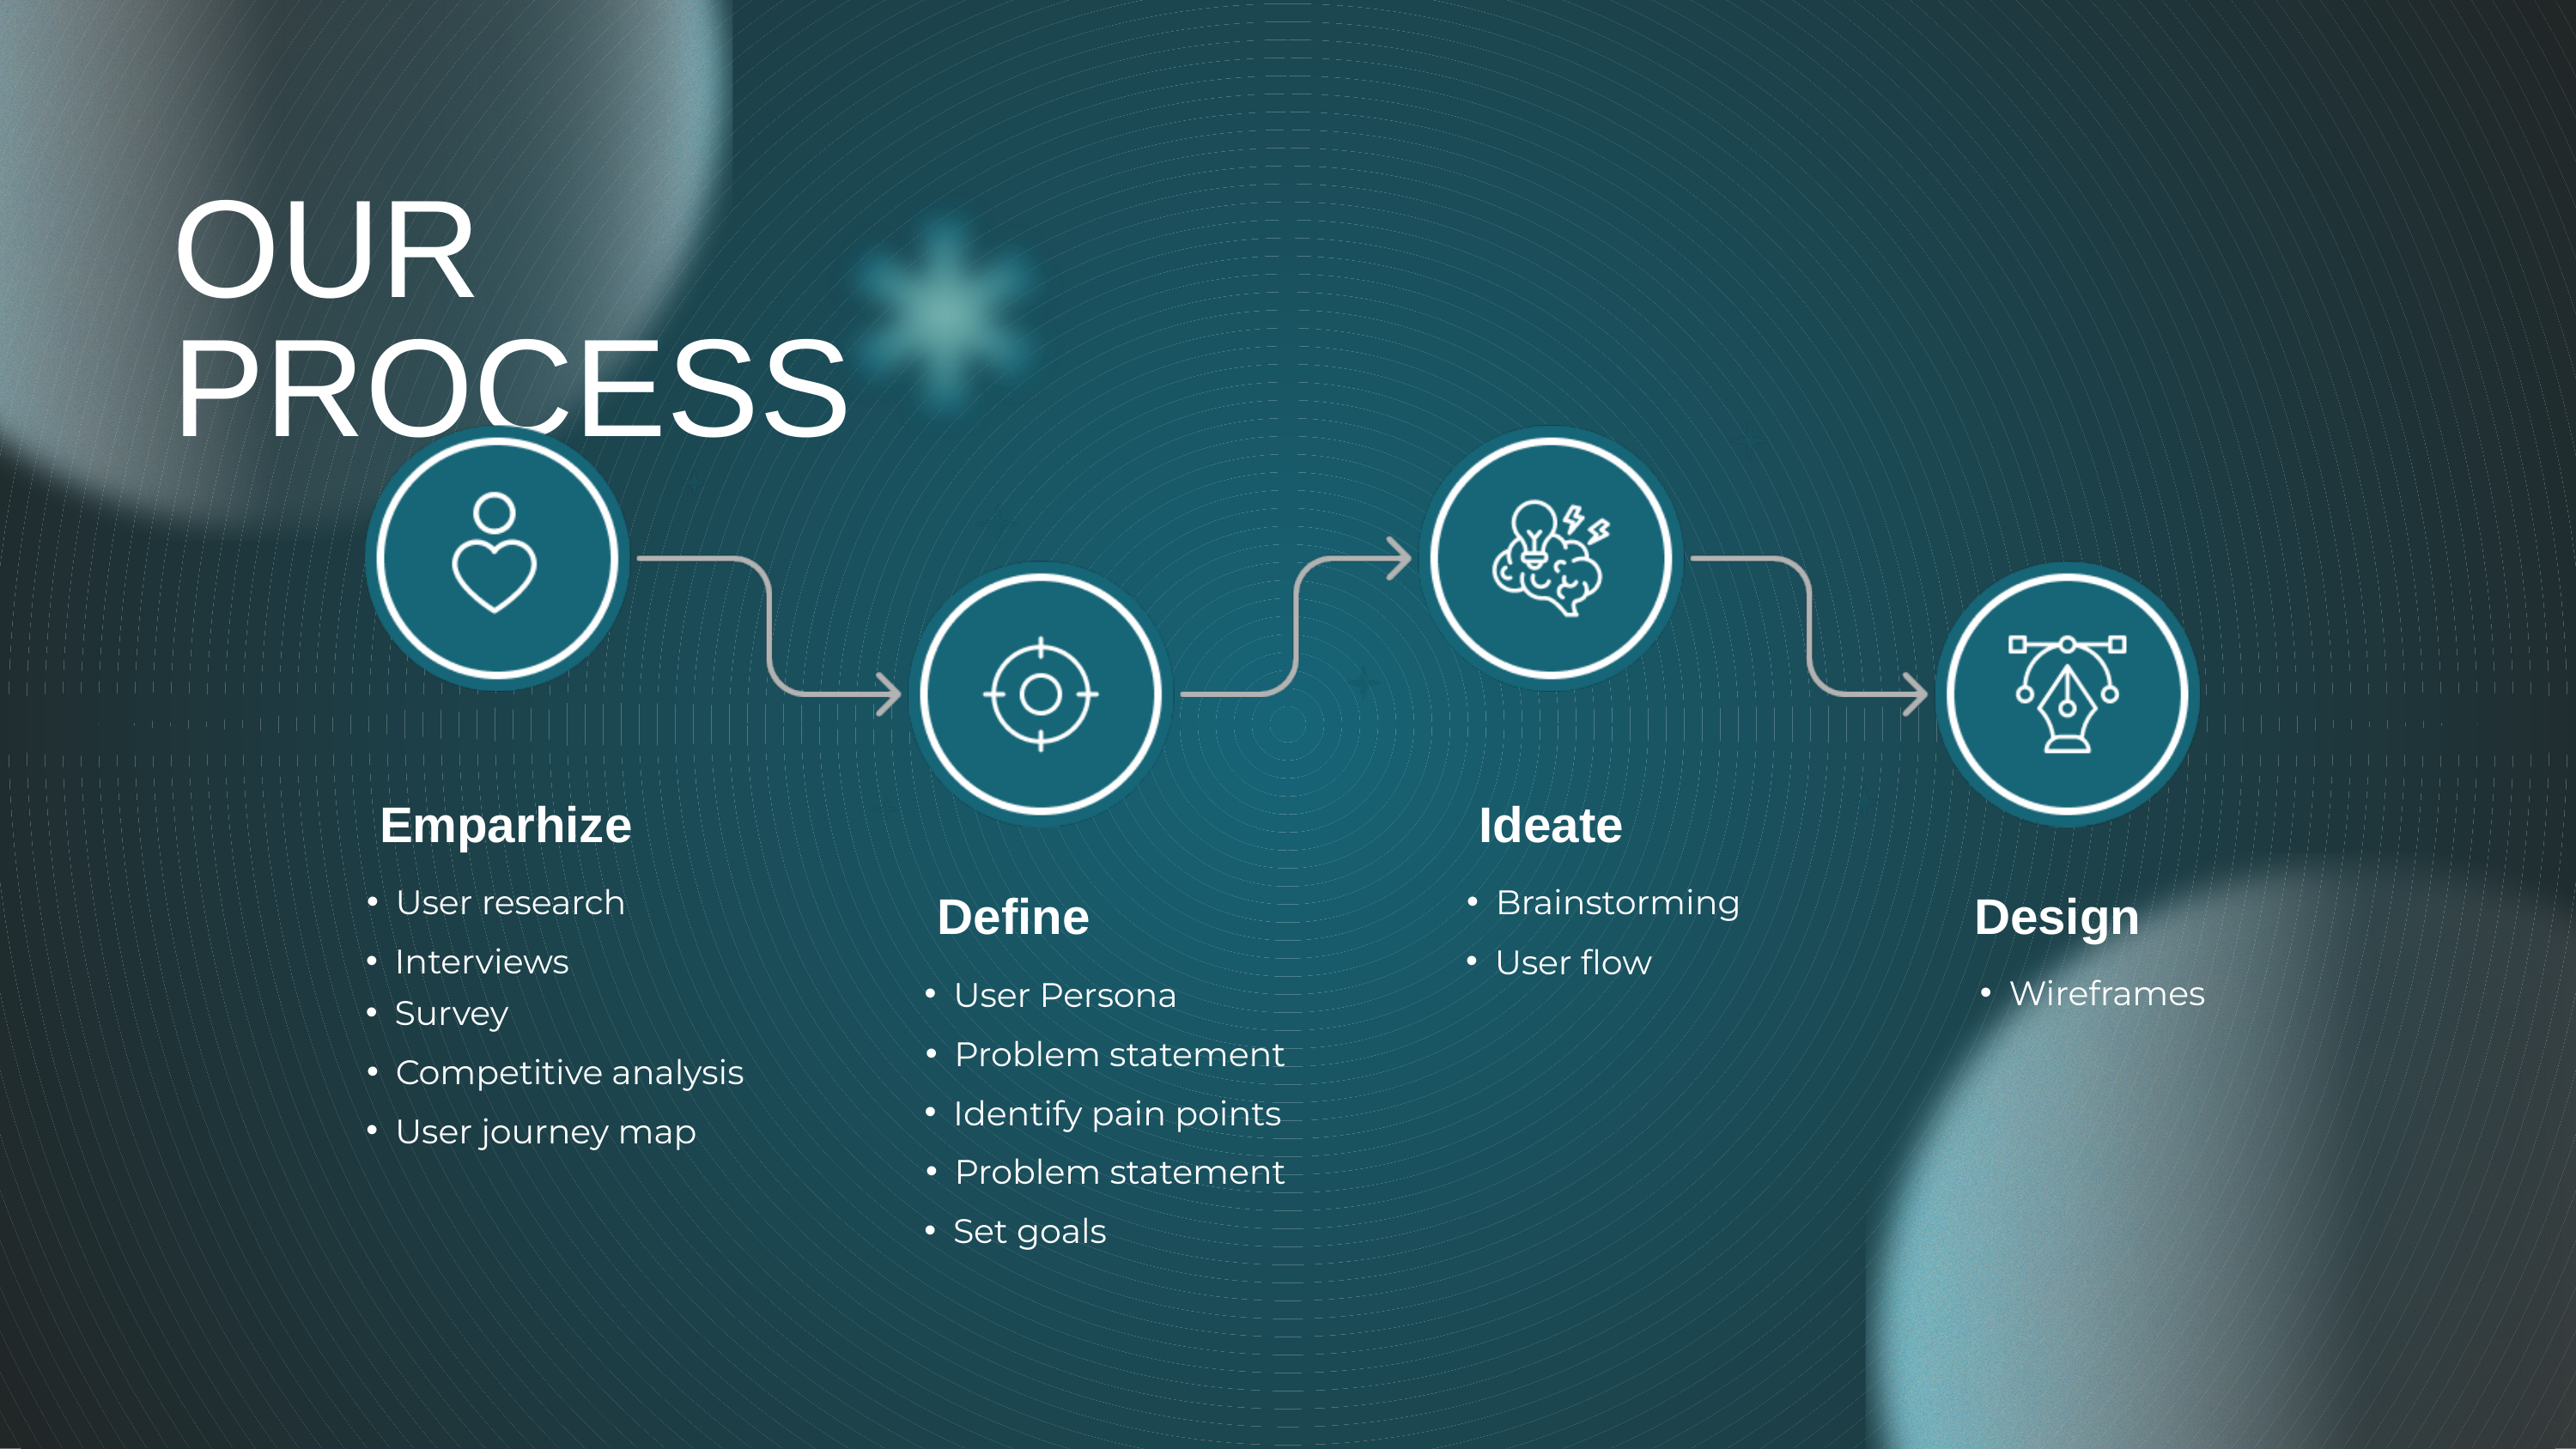

OUR PROCESS

Emparhize
Ideate

Define
Design
User research
Interviews
Survey
Competitive analysis
User journey map
Brainstorming
User flow
Wireframes
User Persona
Problem statement
Identify pain points
Problem statement
Set goals